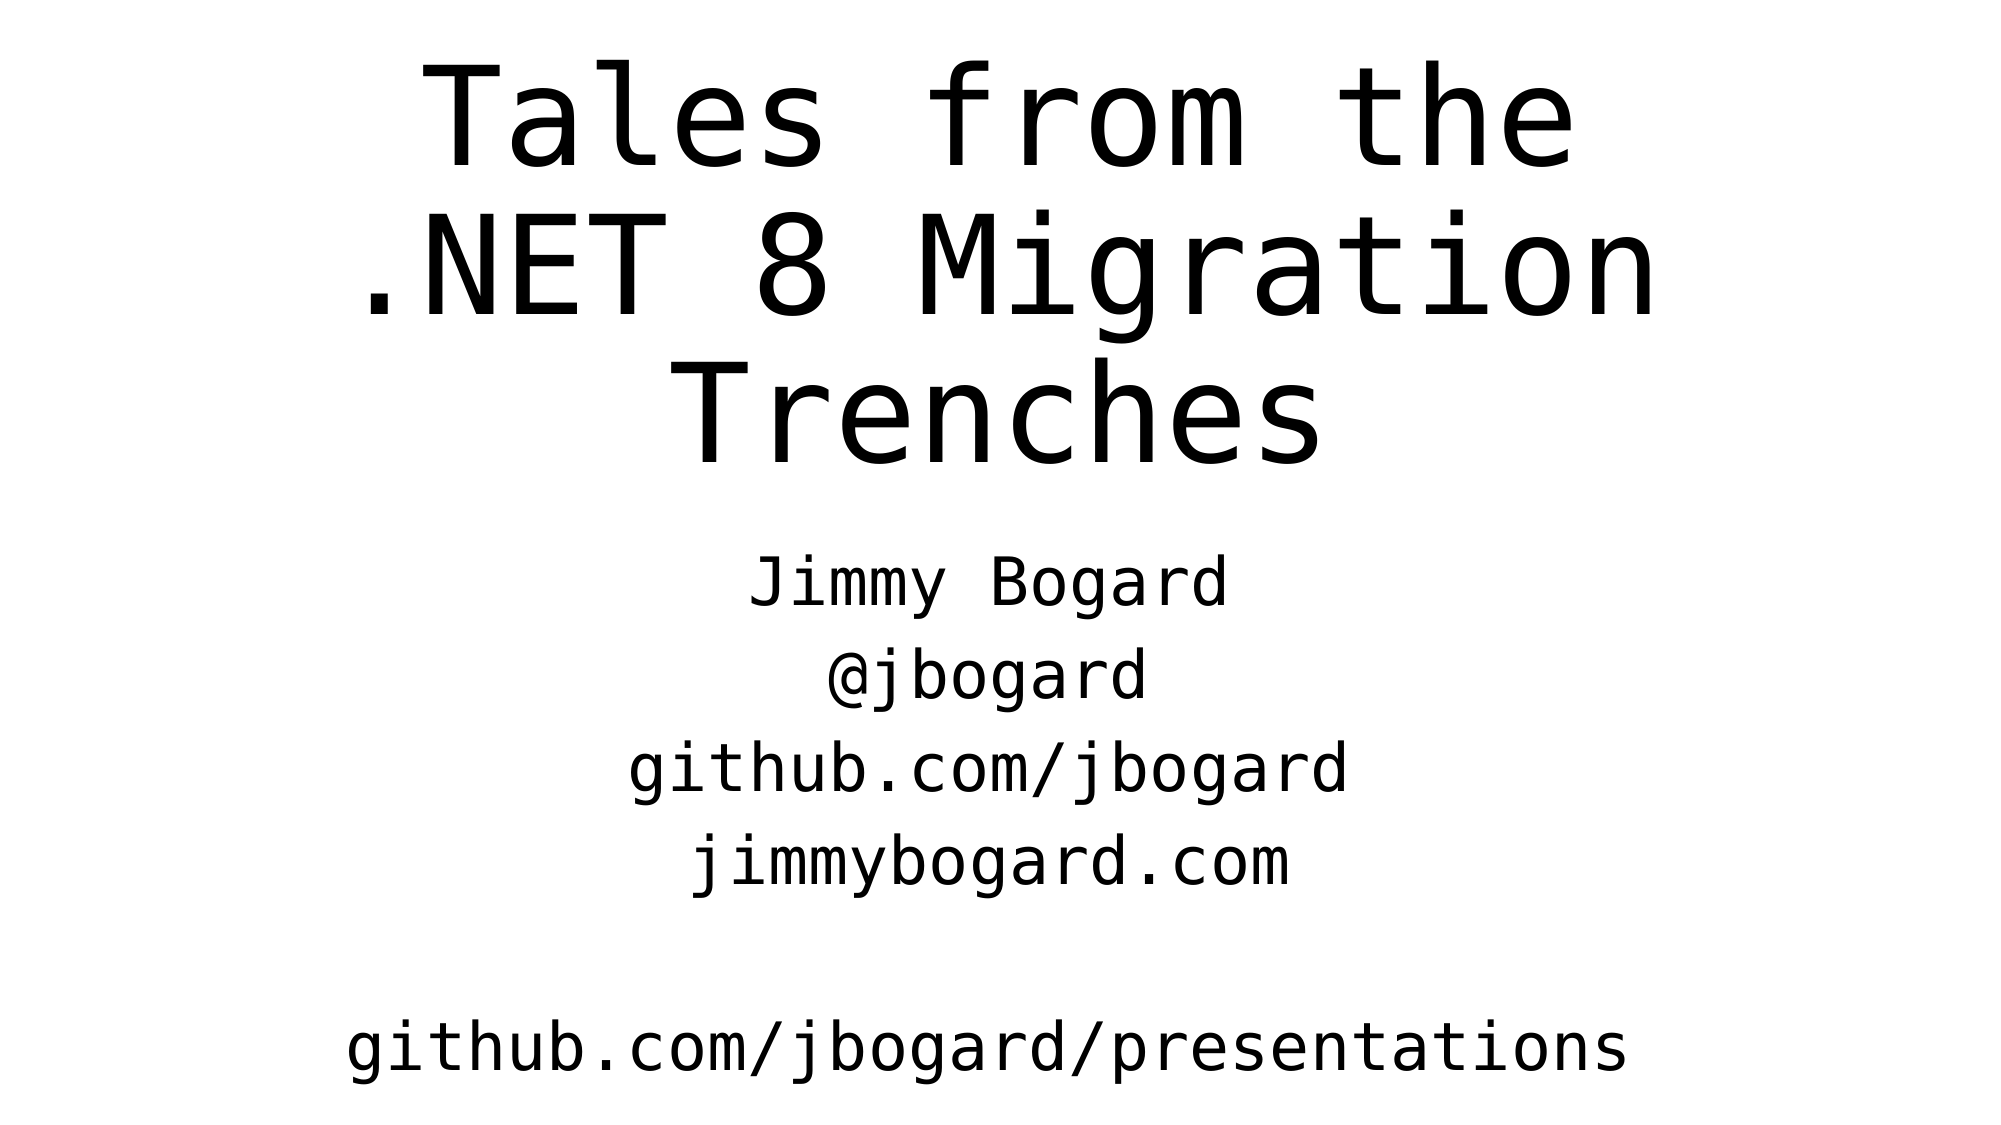

# Tales from the .NET 8 Migration Trenches
Jimmy Bogard
@jbogard
github.com/jbogard
jimmybogard.com

github.com/jbogard/presentations